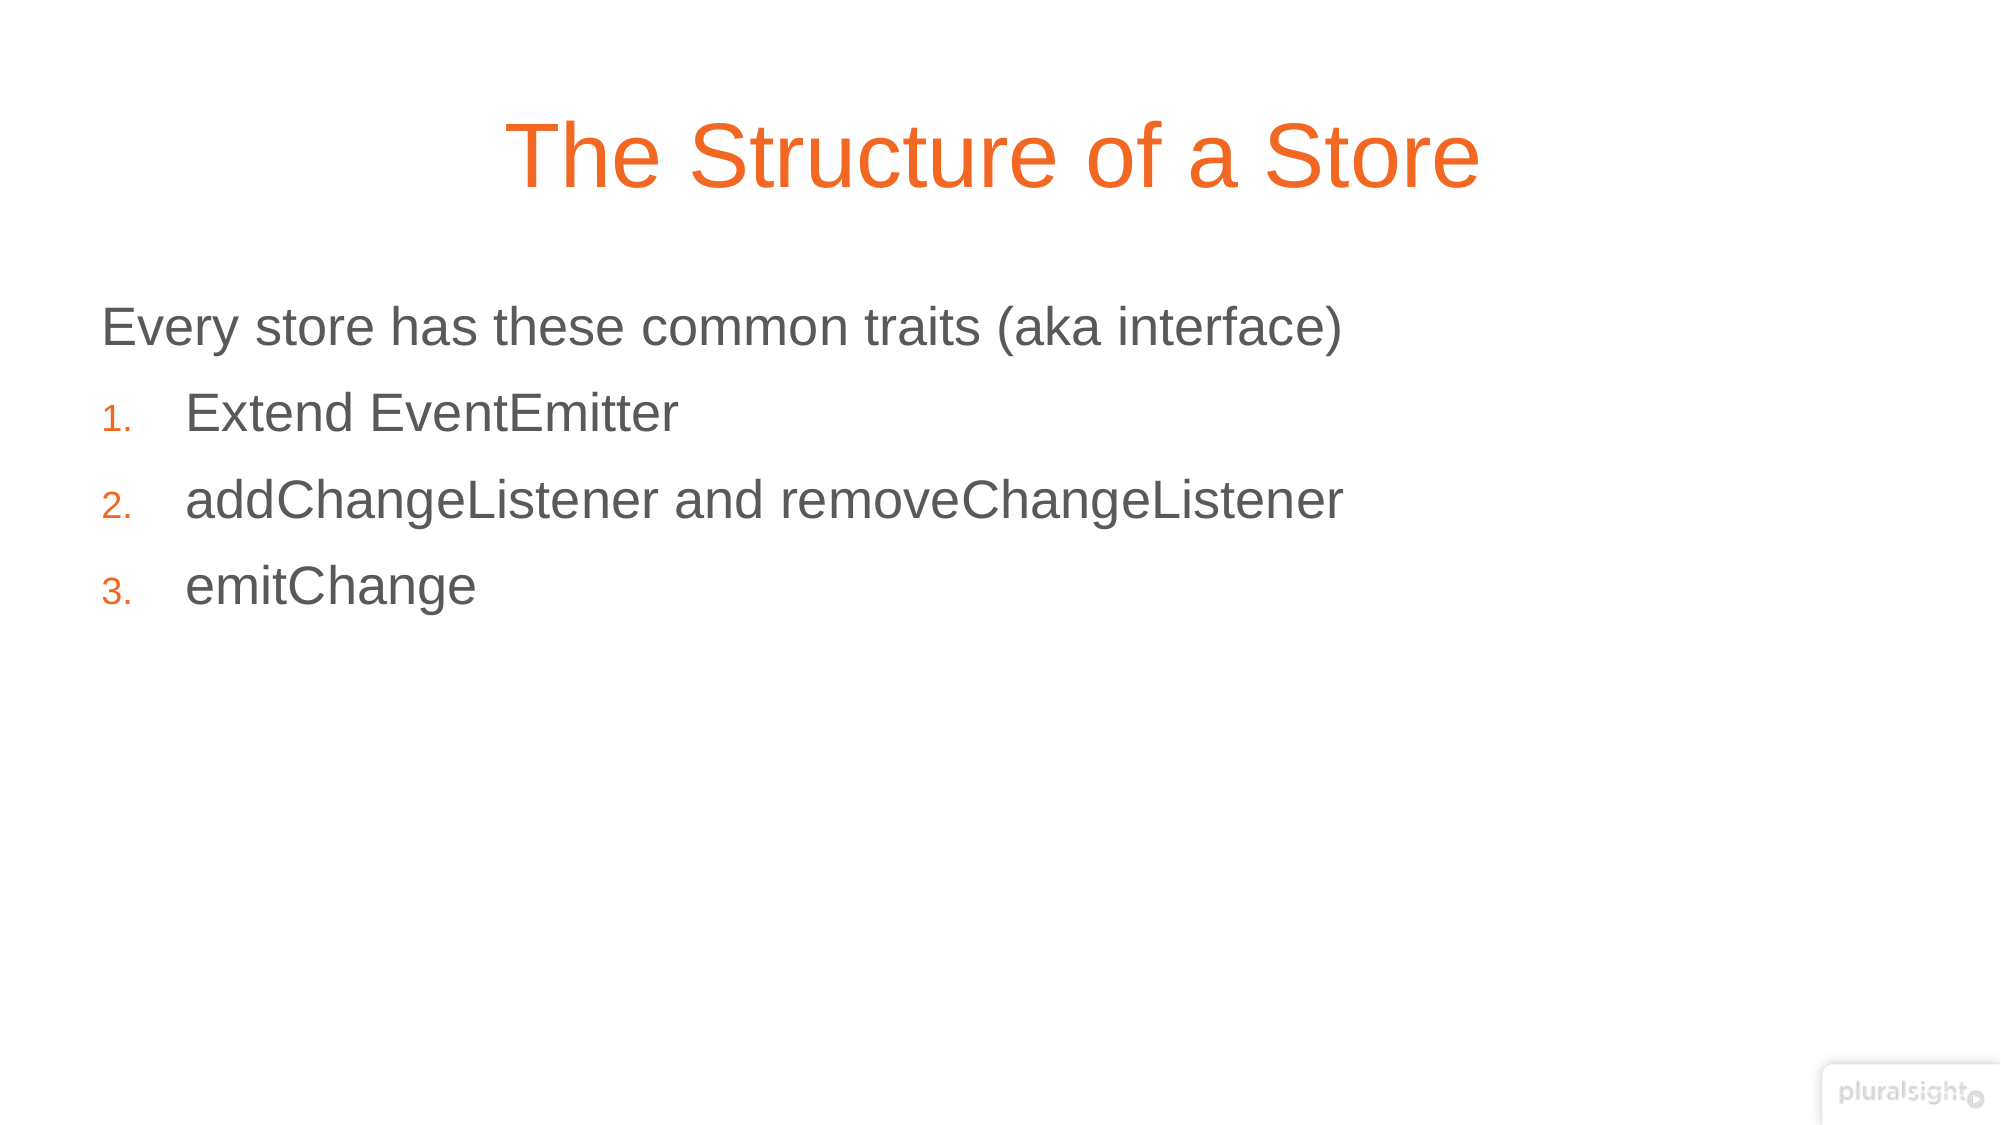

# The Structure of a Store
Every store has these common traits (aka interface)
Extend EventEmitter
addChangeListener and removeChangeListener
emitChange